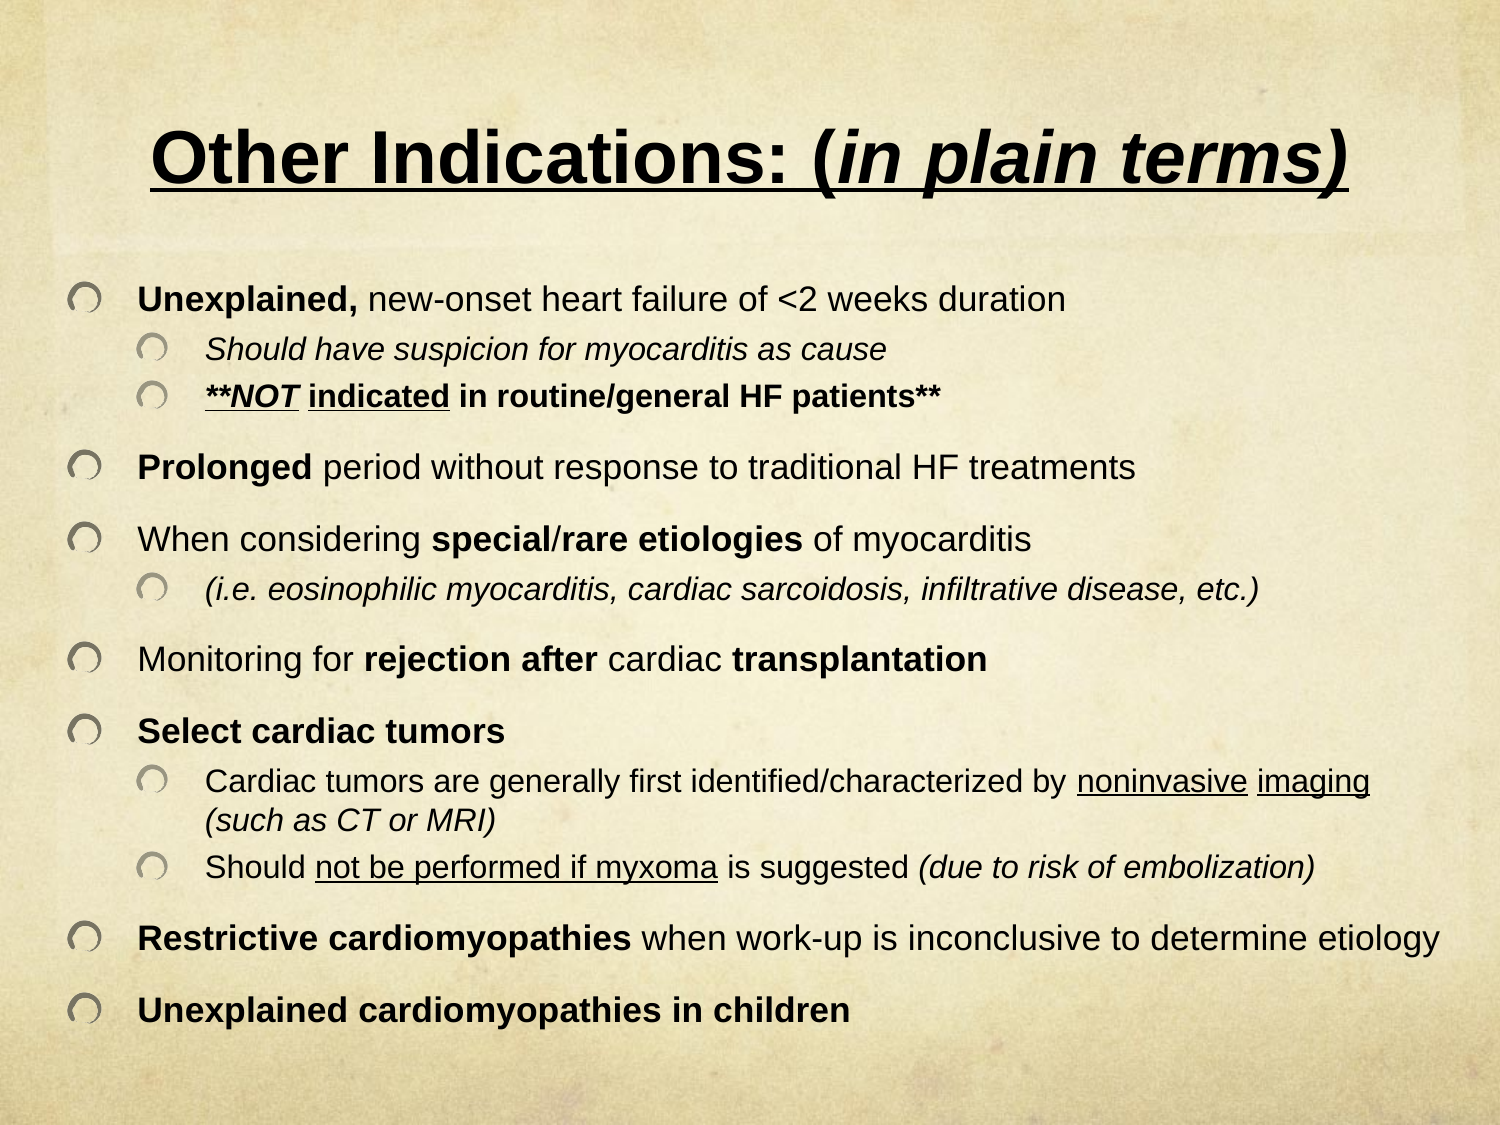

# Other Indications: (in plain terms)
Unexplained, new-onset heart failure of <2 weeks duration
Should have suspicion for myocarditis as cause
**NOT indicated in routine/general HF patients**
Prolonged period without response to traditional HF treatments
When considering special/rare etiologies of myocarditis
(i.e. eosinophilic myocarditis, cardiac sarcoidosis, infiltrative disease, etc.)
Monitoring for rejection after cardiac transplantation
Select cardiac tumors
Cardiac tumors are generally first identified/characterized by noninvasive imaging (such as CT or MRI)
Should not be performed if myxoma is suggested (due to risk of embolization)
Restrictive cardiomyopathies when work-up is inconclusive to determine etiology
Unexplained cardiomyopathies in children